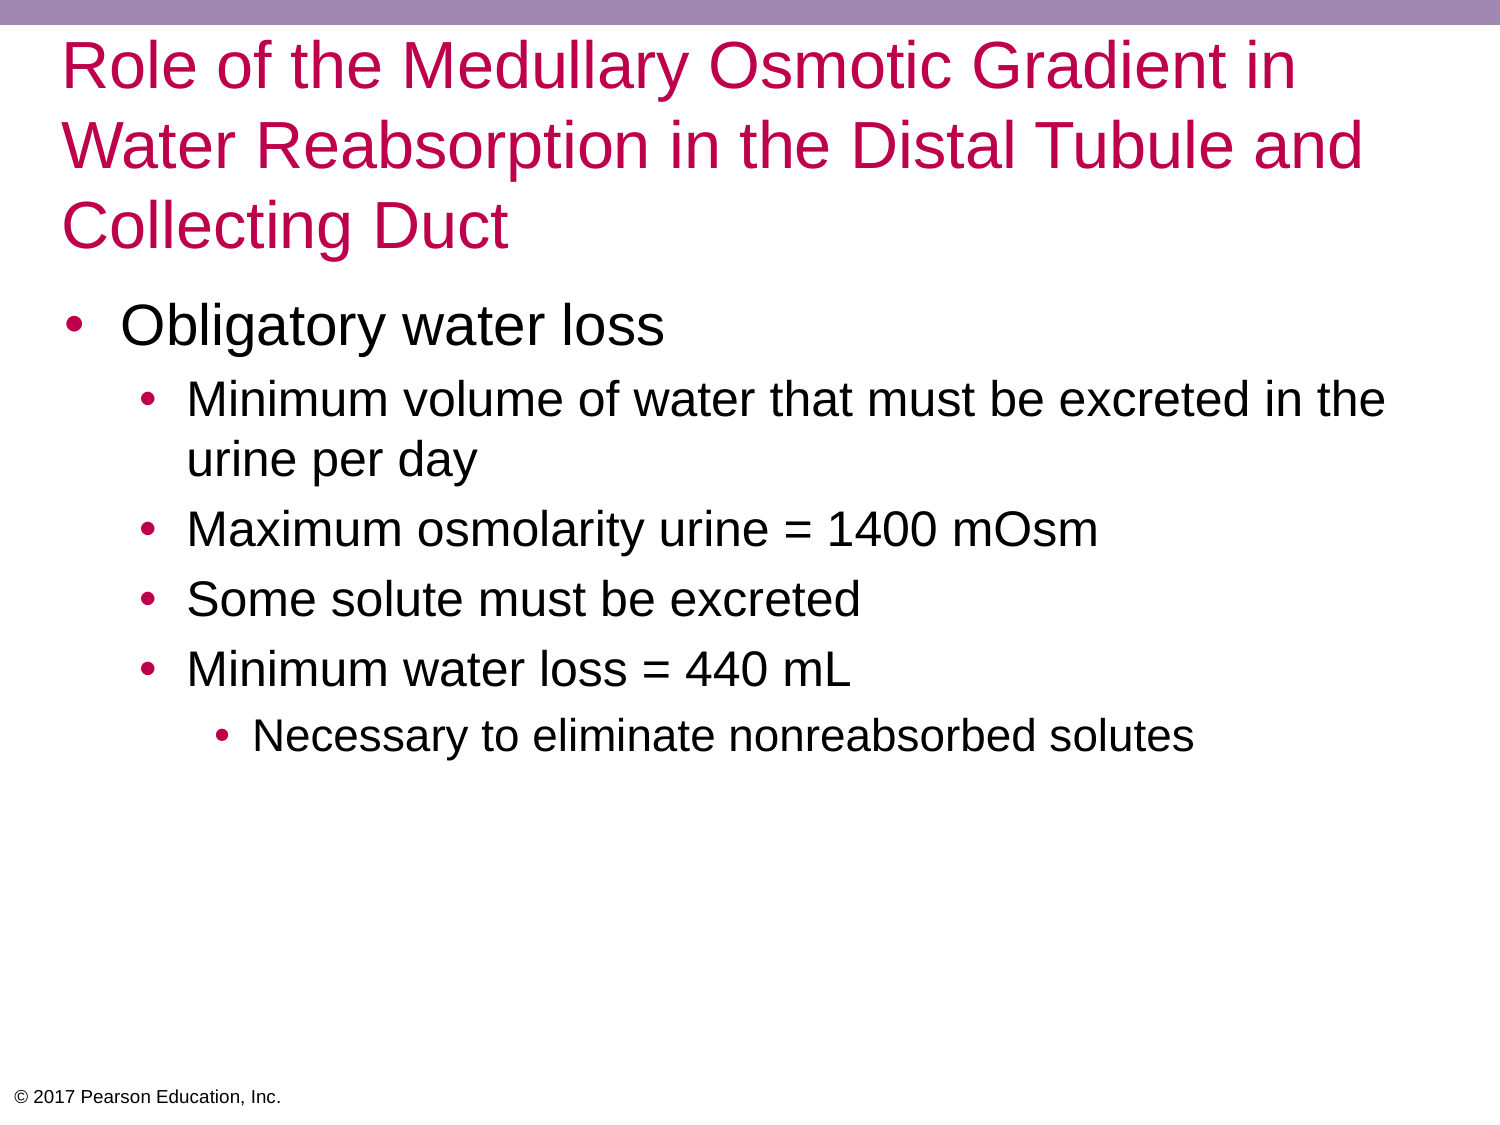

# Role of the Medullary Osmotic Gradient in Water Reabsorption in the Distal Tubule and Collecting Duct
Obligatory water loss
Minimum volume of water that must be excreted in the urine per day
Maximum osmolarity urine = 1400 mOsm
Some solute must be excreted
Minimum water loss = 440 mL
Necessary to eliminate nonreabsorbed solutes